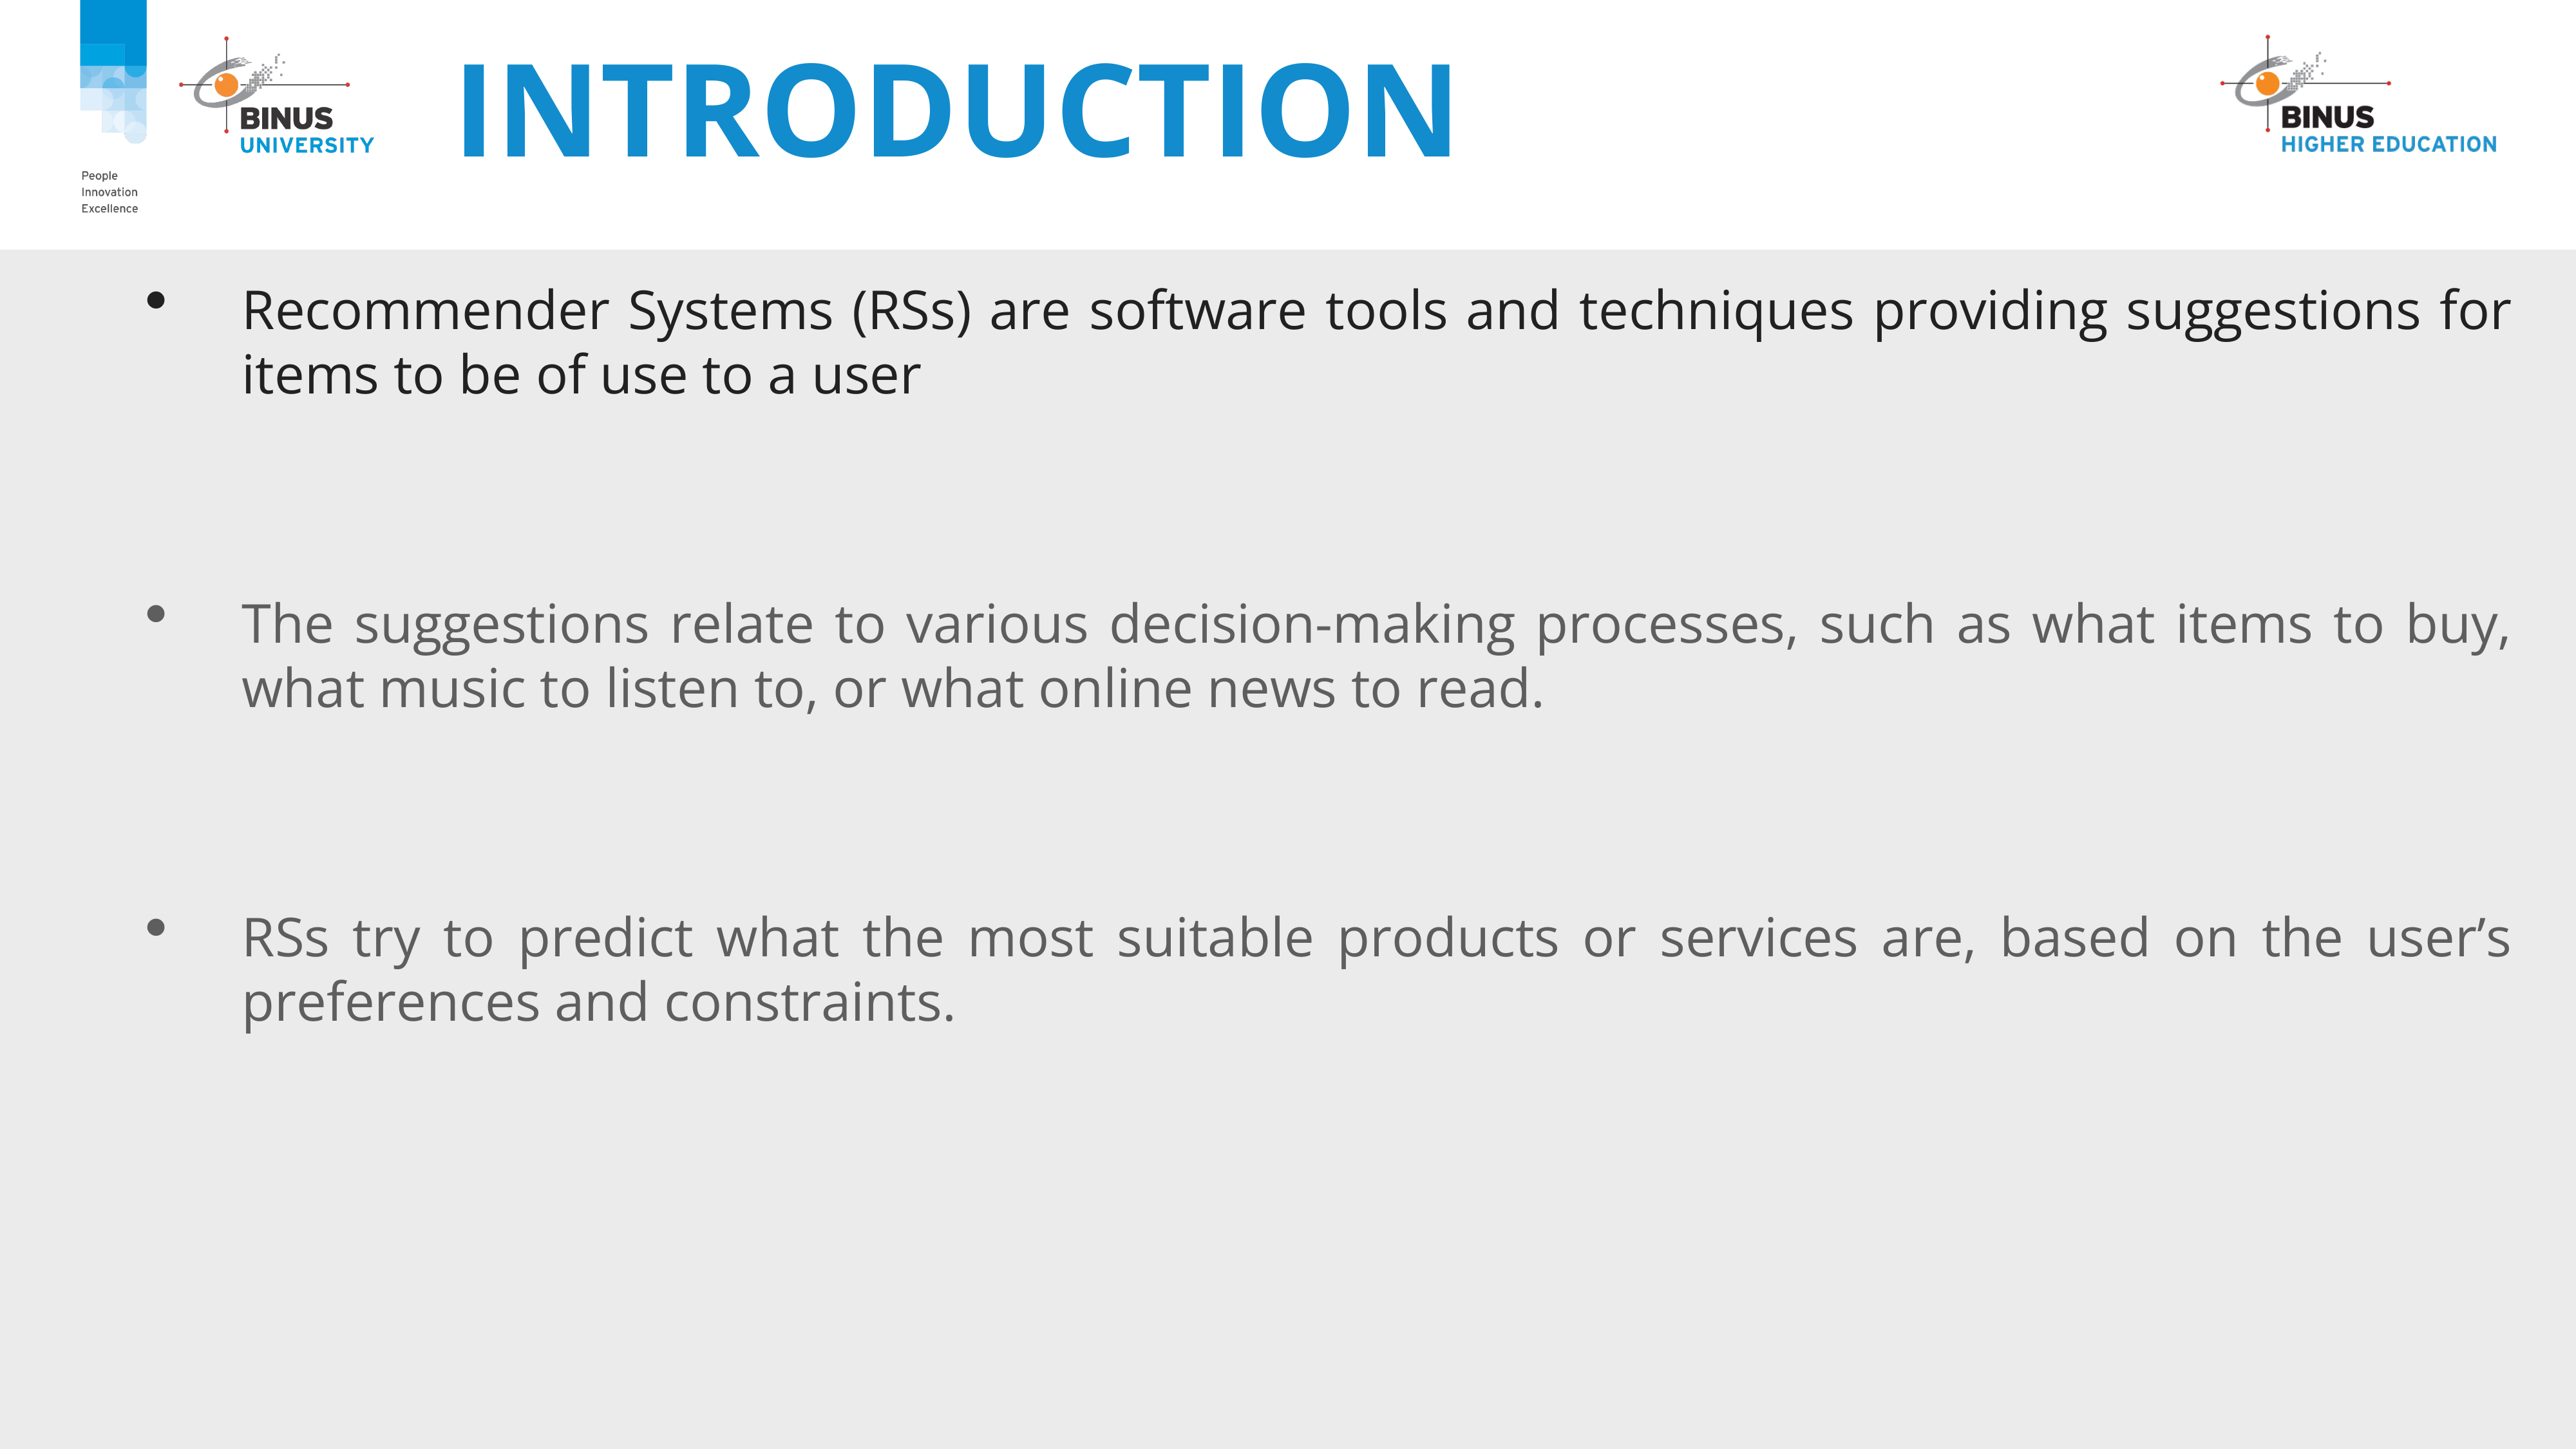

# Introduction
Recommender Systems (RSs) are software tools and techniques providing suggestions for items to be of use to a user

The suggestions relate to various decision-making processes, such as what items to buy, what music to listen to, or what online news to read.

RSs try to predict what the most suitable products or services are, based on the user’s preferences and constraints.